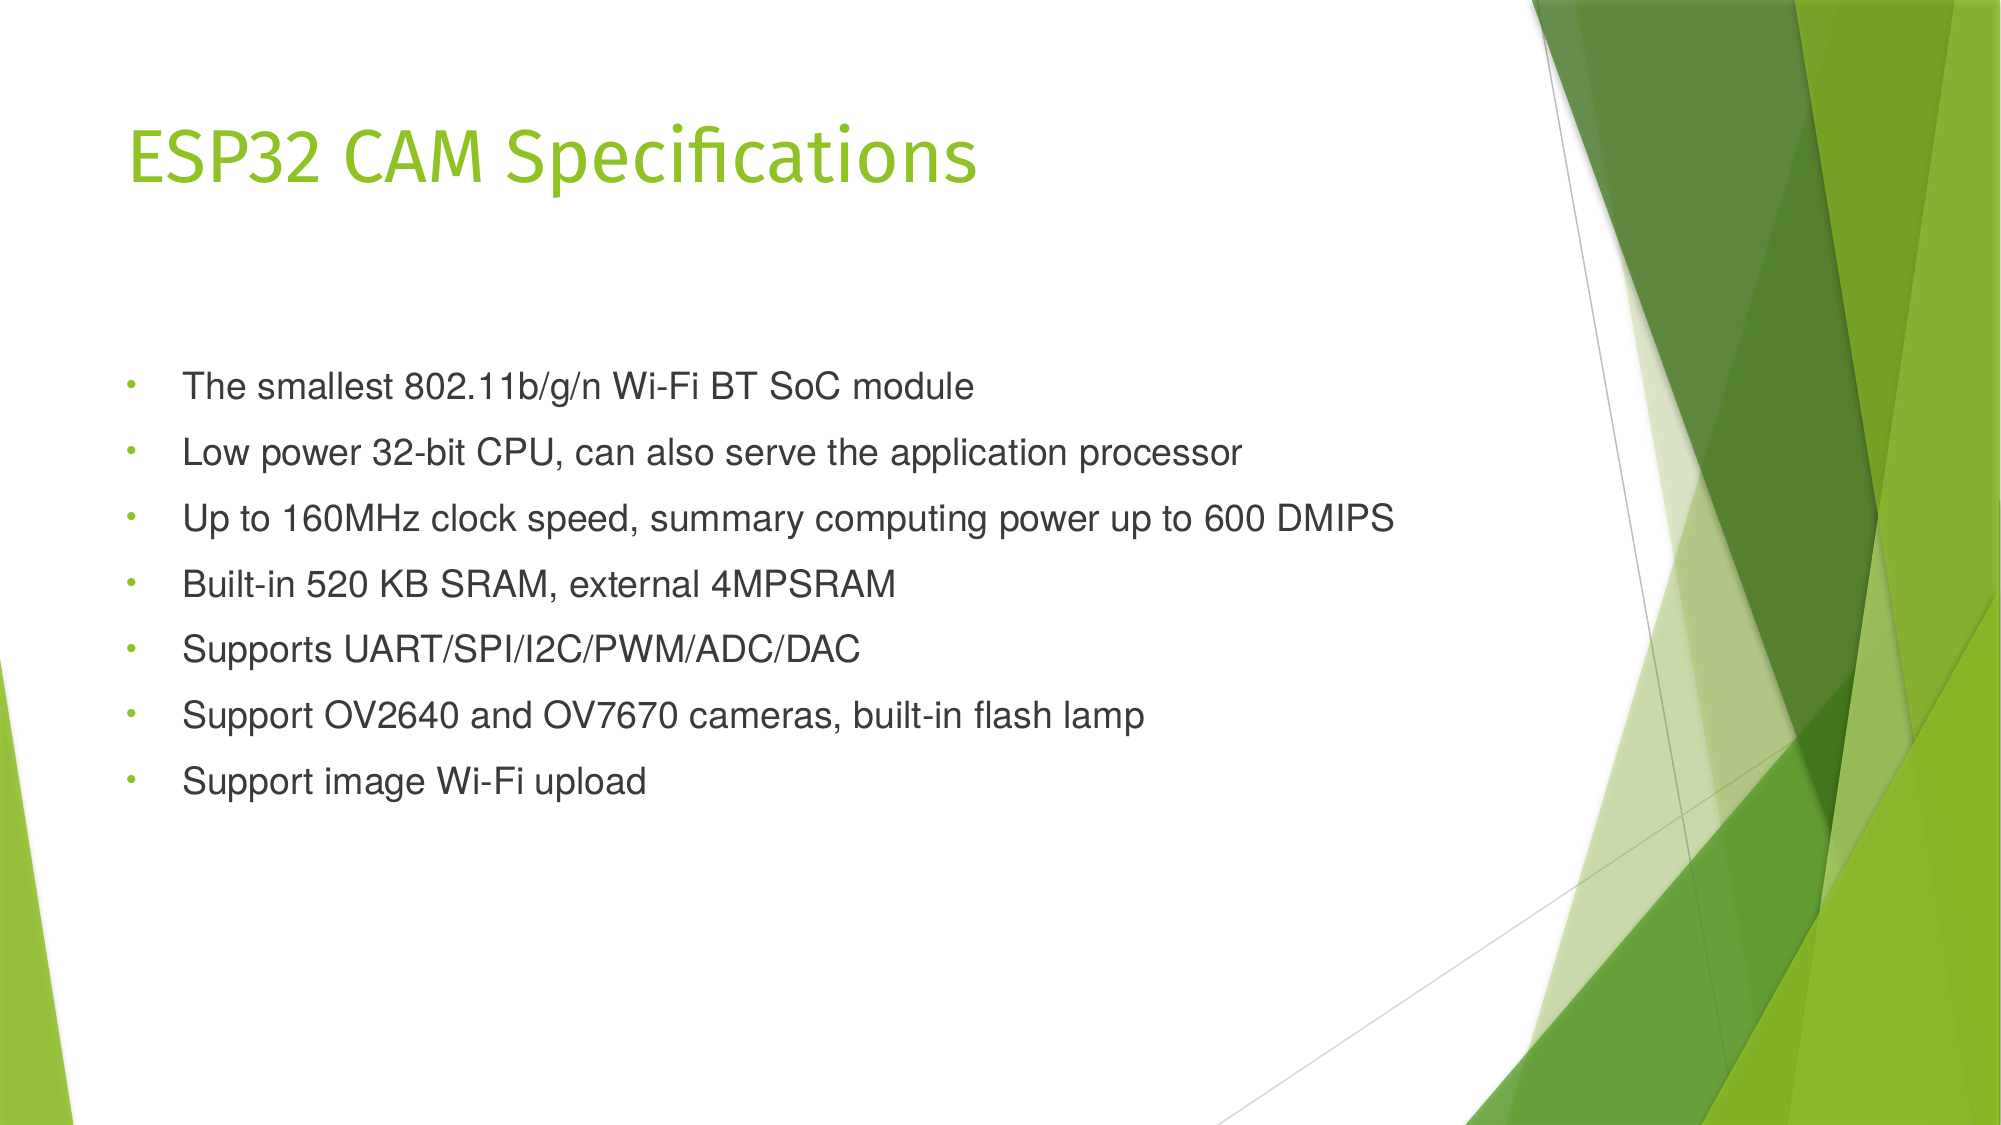

# ESP32 CAM Specifications
The smallest 802.11b/g/n Wi-Fi BT SoC module
Low power 32-bit CPU, can also serve the application processor
Up to 160MHz clock speed, summary computing power up to 600 DMIPS
Built-in 520 KB SRAM, external 4MPSRAM
Supports UART/SPI/I2C/PWM/ADC/DAC
Support OV2640 and OV7670 cameras, built-in flash lamp
Support image Wi-Fi upload